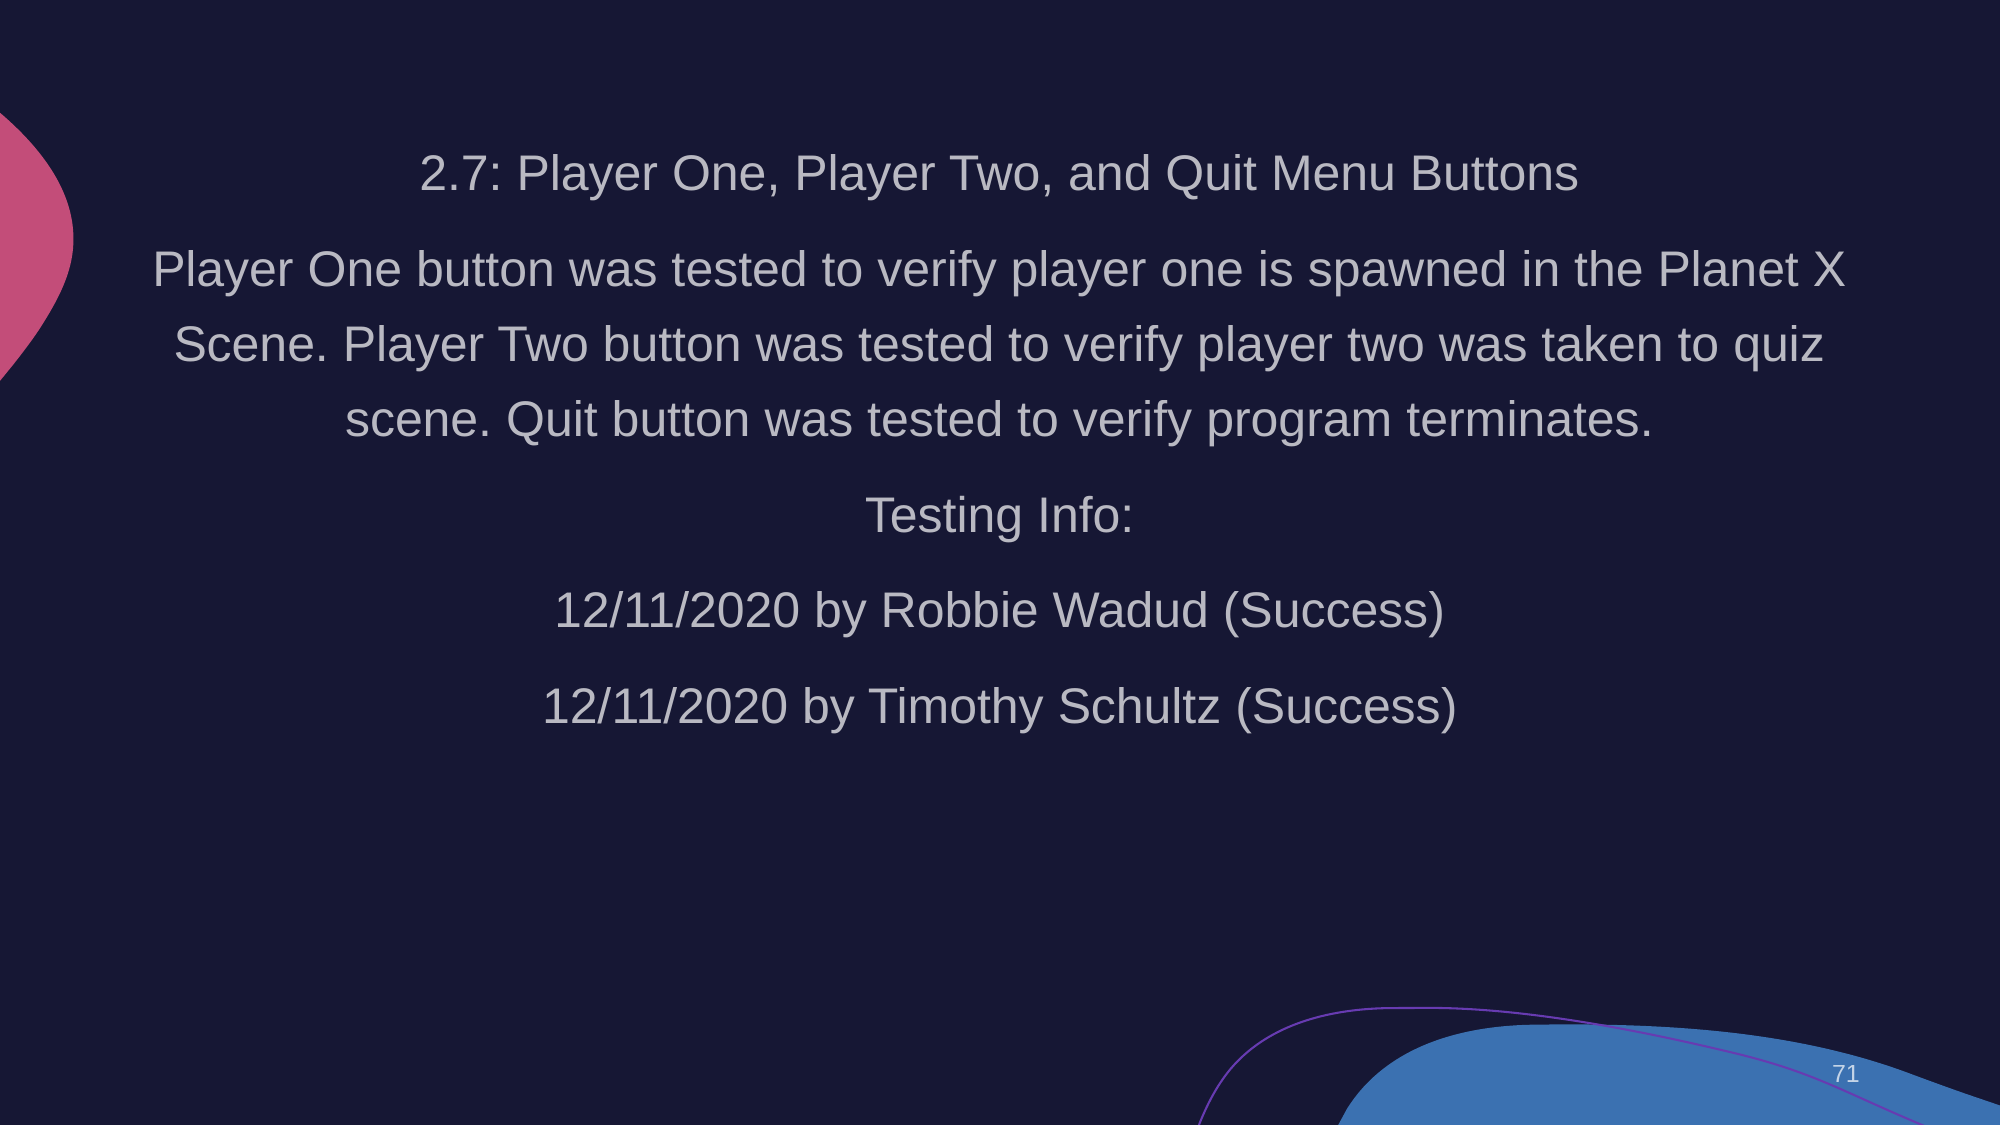

2.7: Player One, Player Two, and Quit Menu Buttons
Player One button was tested to verify player one is spawned in the Planet X Scene. Player Two button was tested to verify player two was taken to quiz scene. Quit button was tested to verify program terminates.
Testing Info:
12/11/2020 by Robbie Wadud (Success)
12/11/2020 by Timothy Schultz (Success)

71